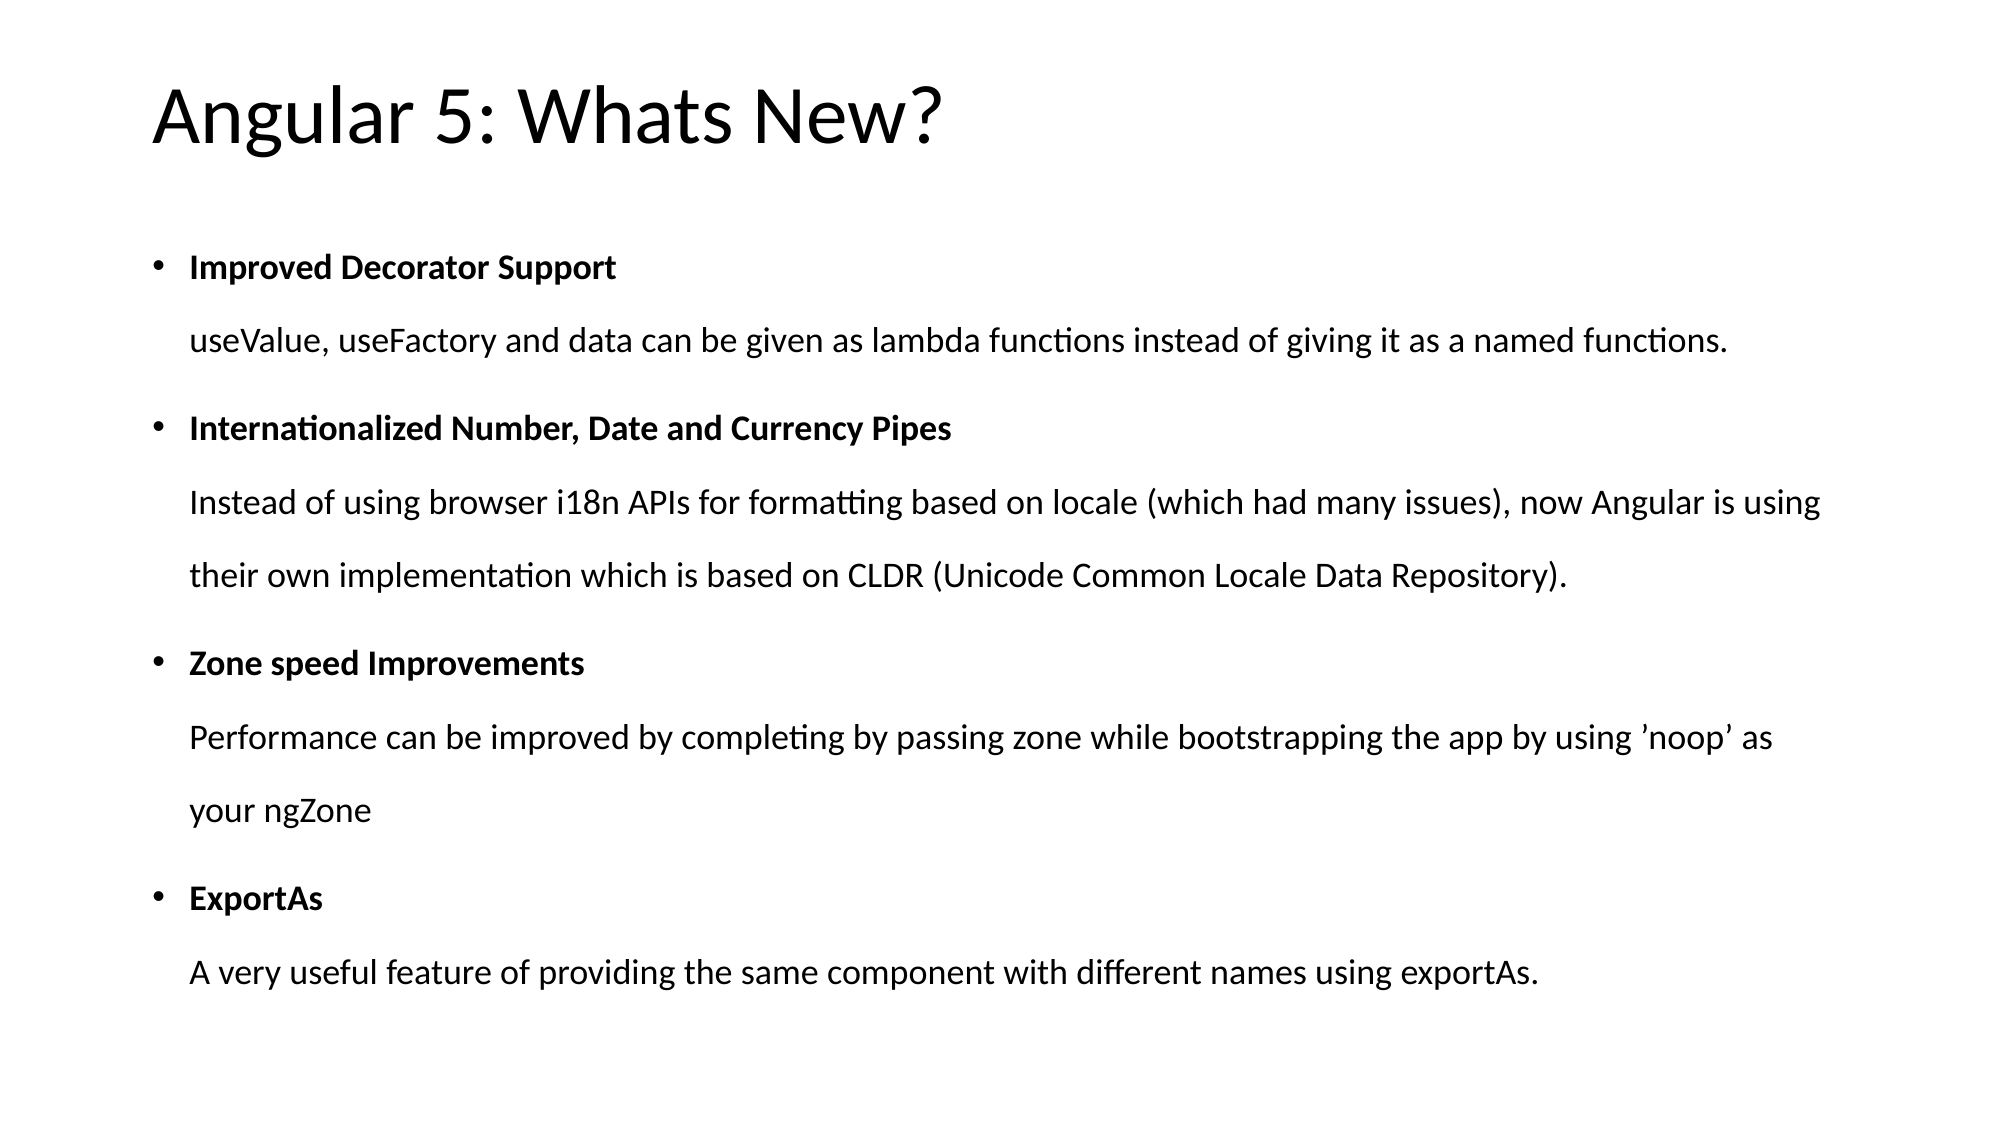

# Angular 5: Whats New?
Improved Decorator Support
useValue, useFactory and data can be given as lambda functions instead of giving it as a named functions.
Internationalized Number, Date and Currency Pipes
Instead of using browser i18n APIs for formatting based on locale (which had many issues), now Angular is using their own implementation which is based on CLDR (Unicode Common Locale Data Repository).
Zone speed Improvements
Performance can be improved by completing by passing zone while bootstrapping the app by using ’noop’ as your ngZone
ExportAs
A very useful feature of providing the same component with different names using exportAs.